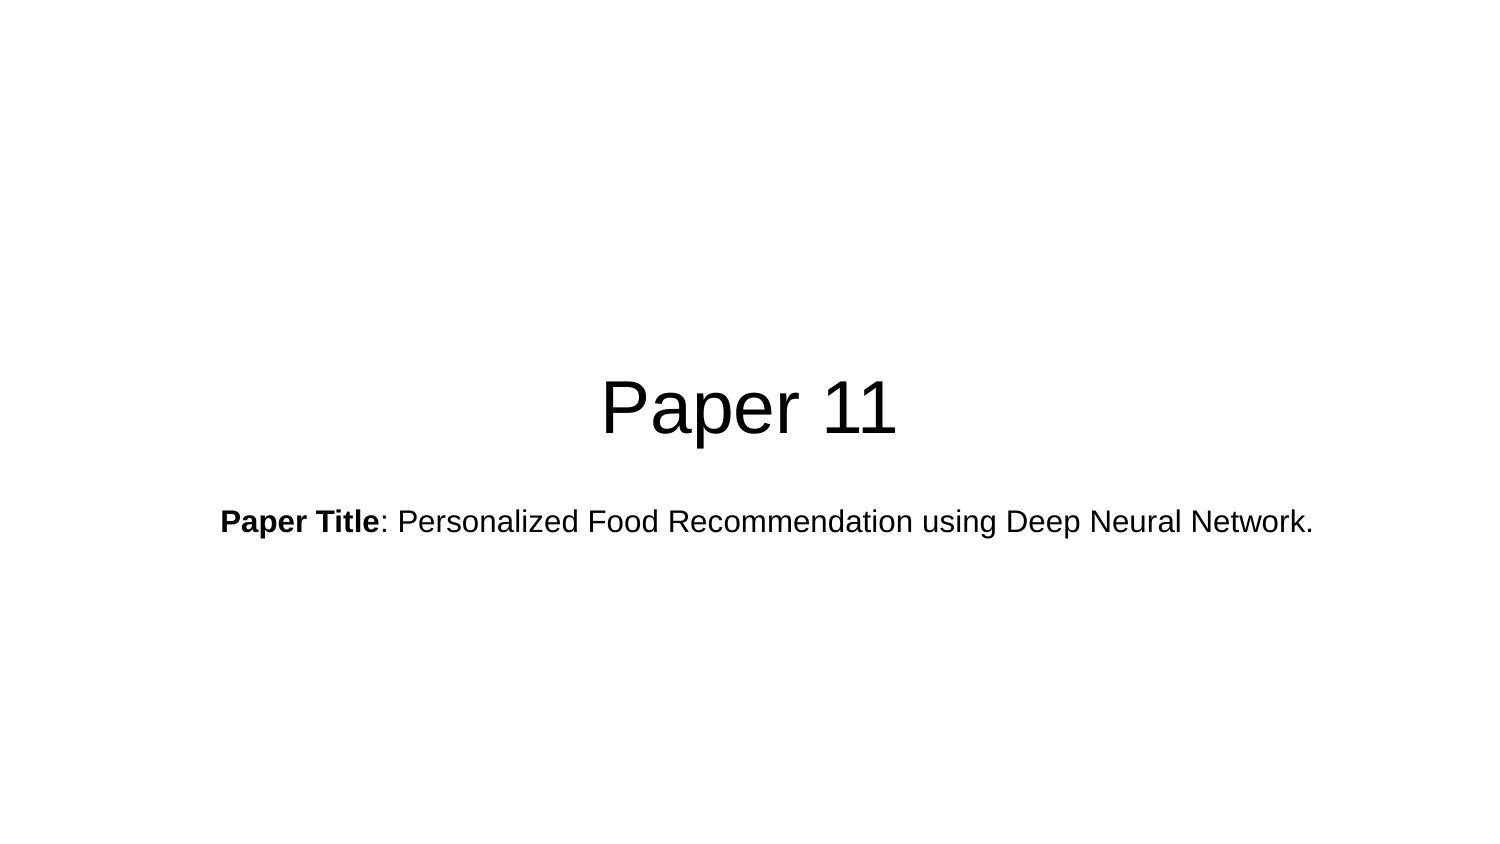

# Paper 11
Paper Title: Personalized Food Recommendation using Deep Neural Network.